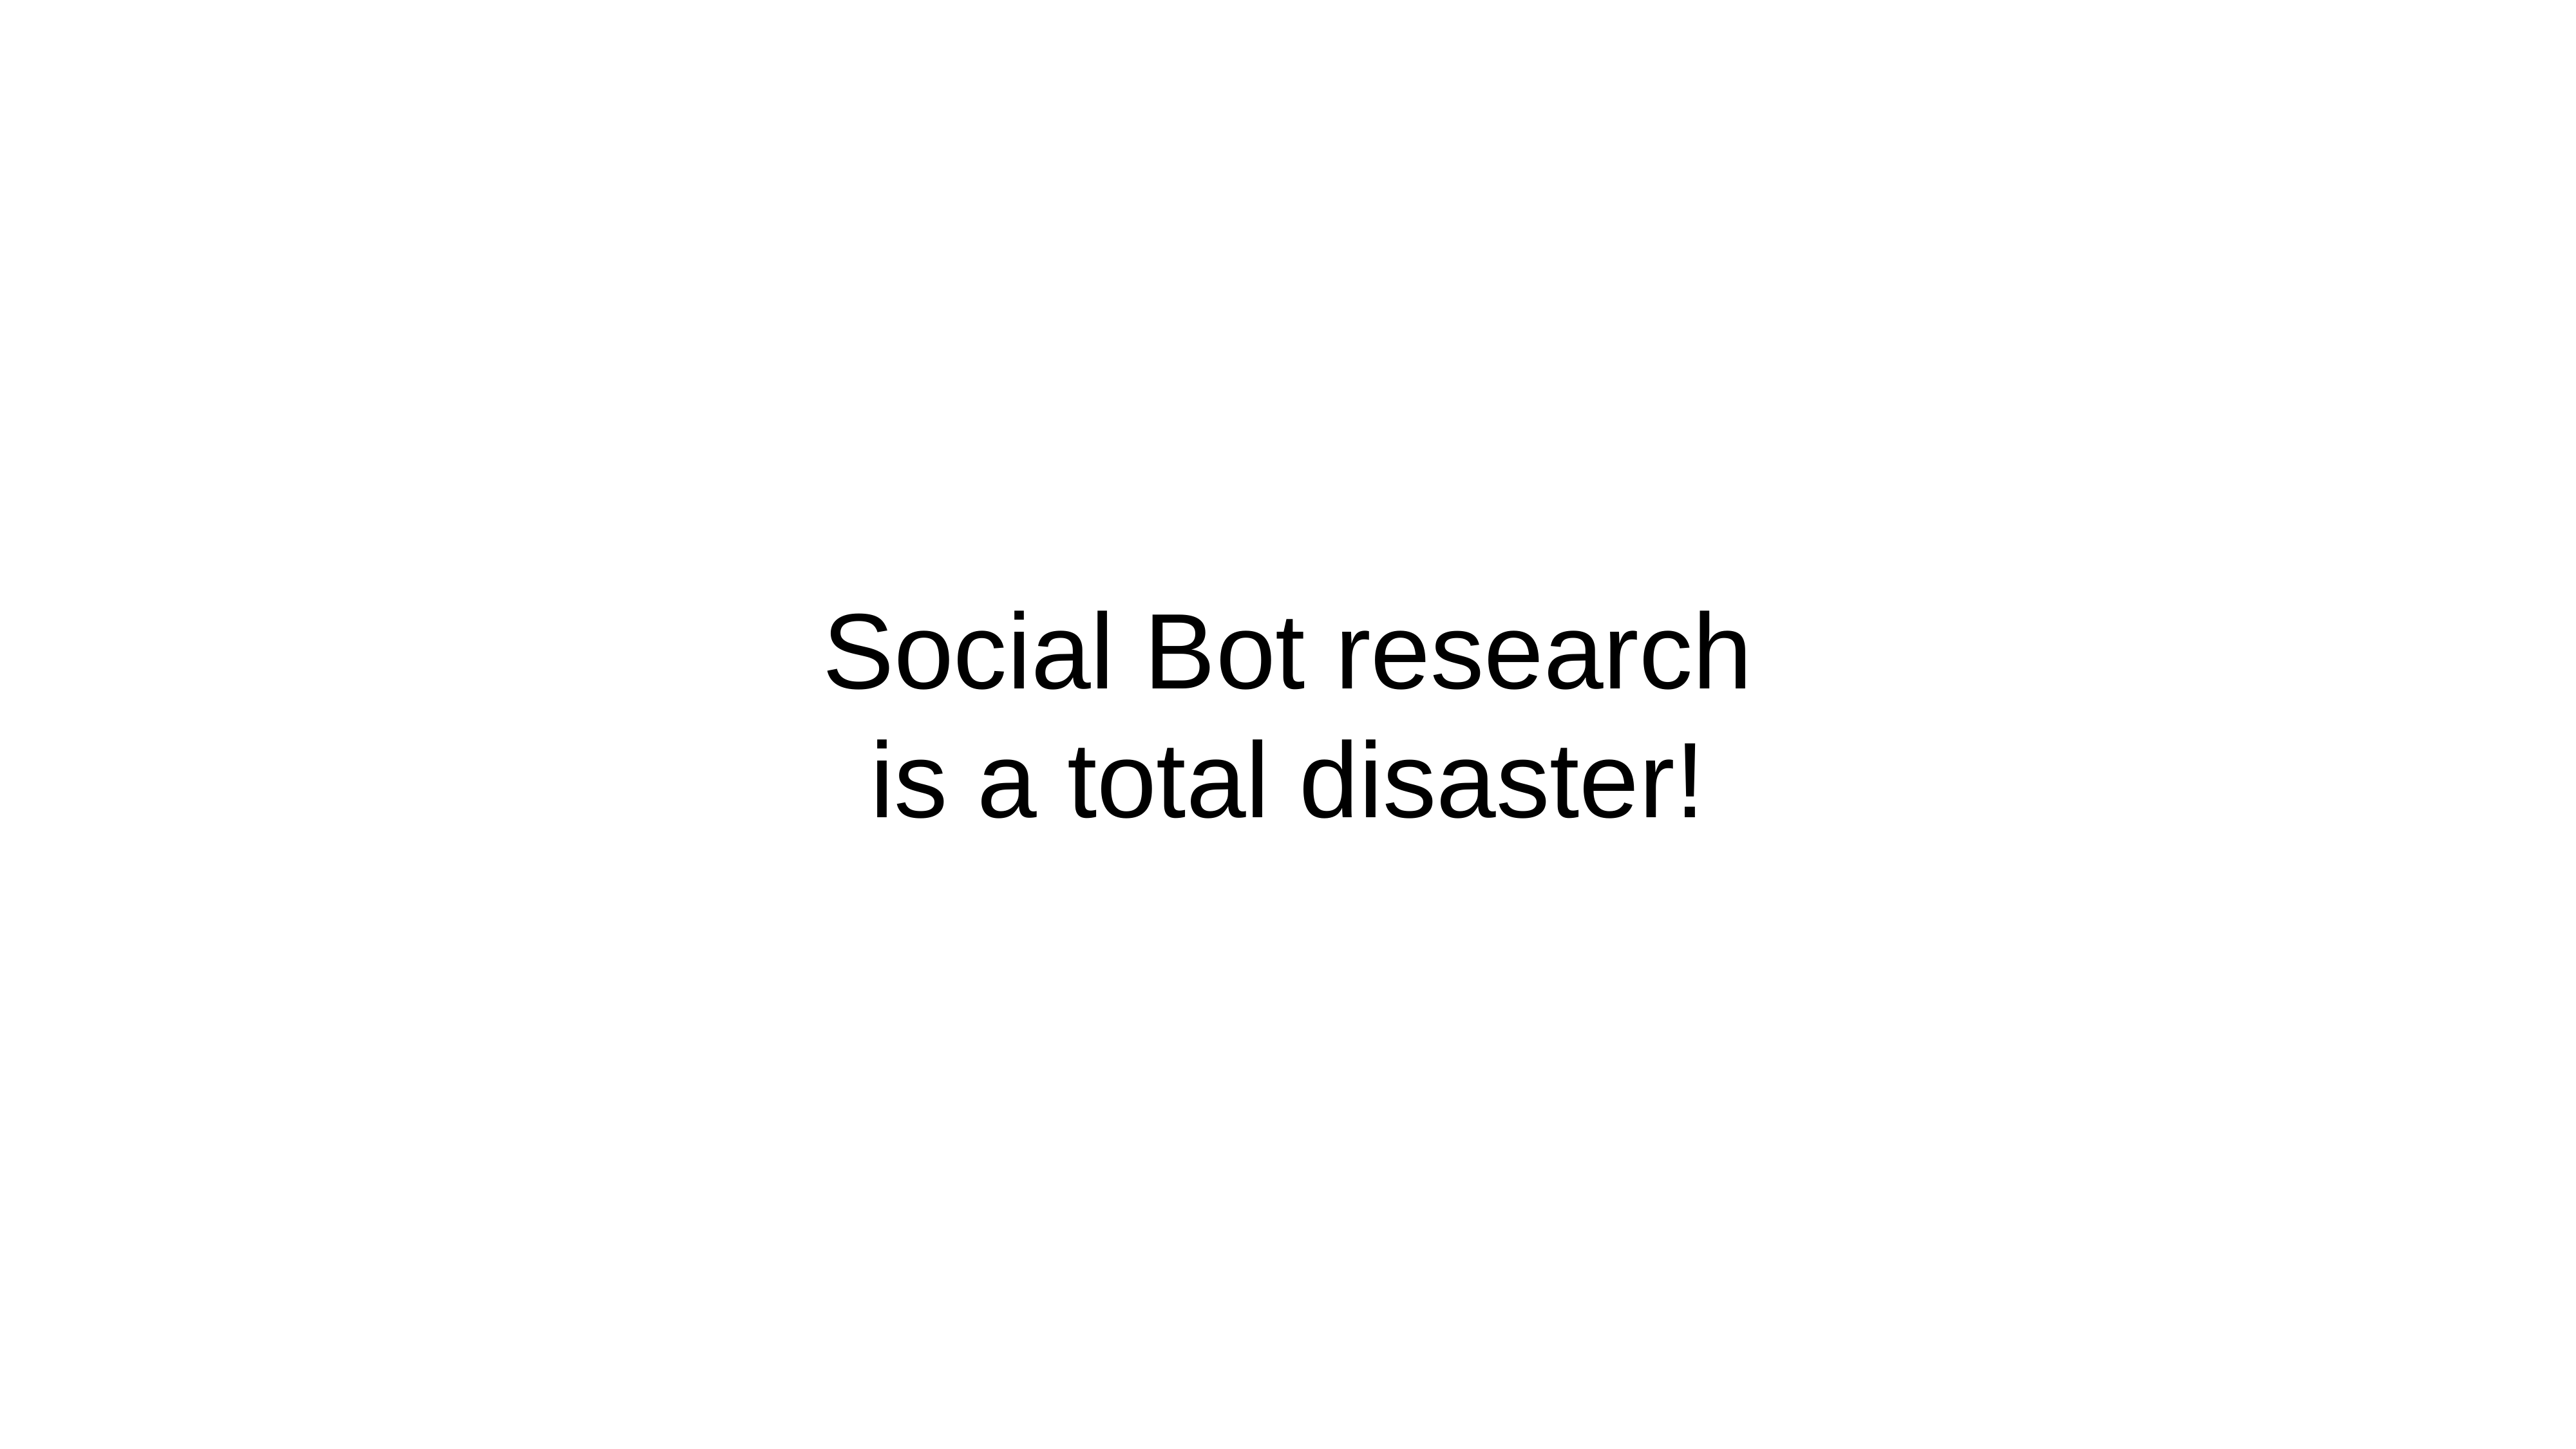

# Social Bot research
is a total disaster!